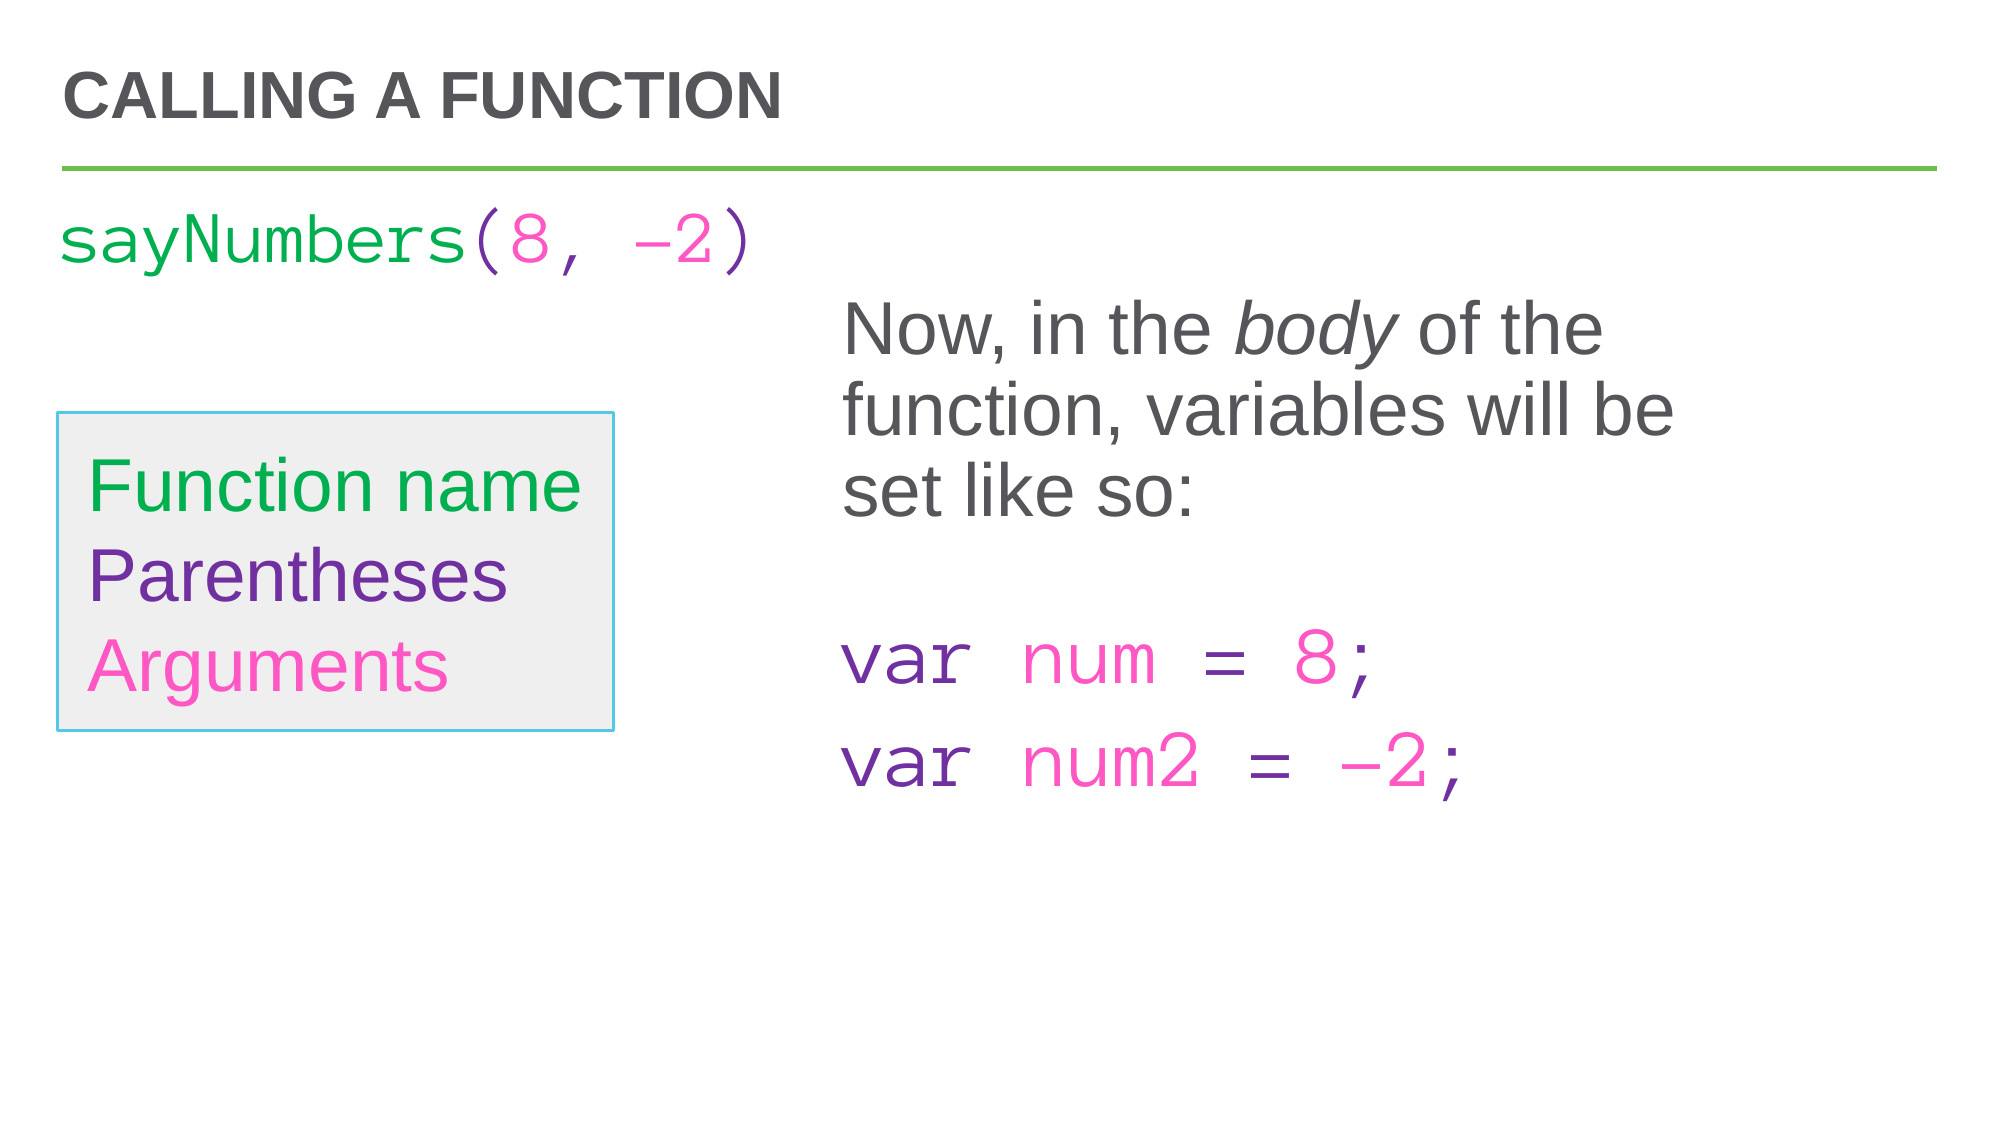

# Calling a Function
sayNumbers(8, -2)
Now, in the body of the function, variables will be set like so:

var num = 8;
var num2 = -2;
Function name
Parentheses
Arguments